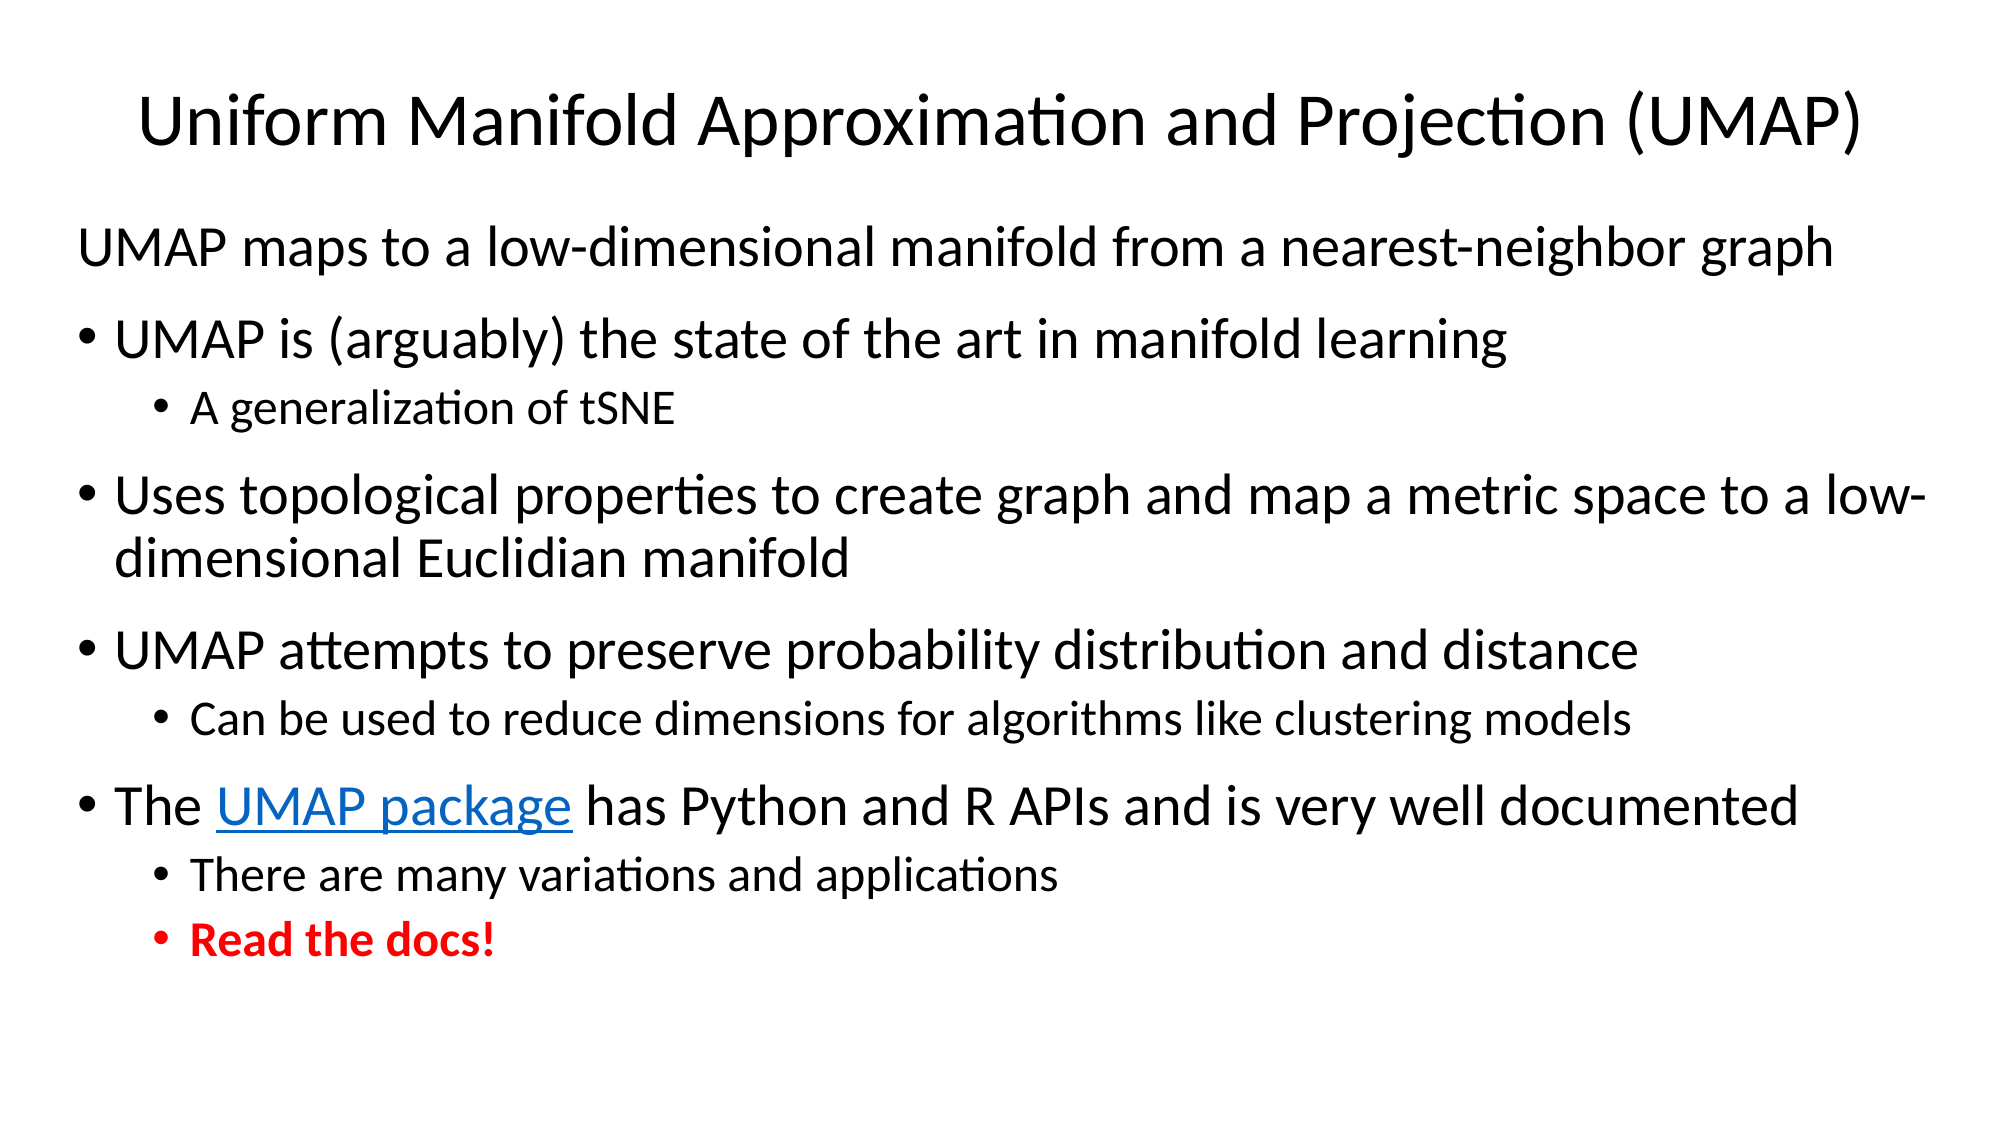

# Uniform Manifold Approximation and Projection (UMAP)
UMAP maps to a low-dimensional manifold from a nearest-neighbor graph
UMAP is (arguably) the state of the art in manifold learning
A generalization of tSNE
Uses topological properties to create graph and map a metric space to a low-dimensional Euclidian manifold
UMAP attempts to preserve probability distribution and distance
Can be used to reduce dimensions for algorithms like clustering models
The UMAP package has Python and R APIs and is very well documented
There are many variations and applications
Read the docs!